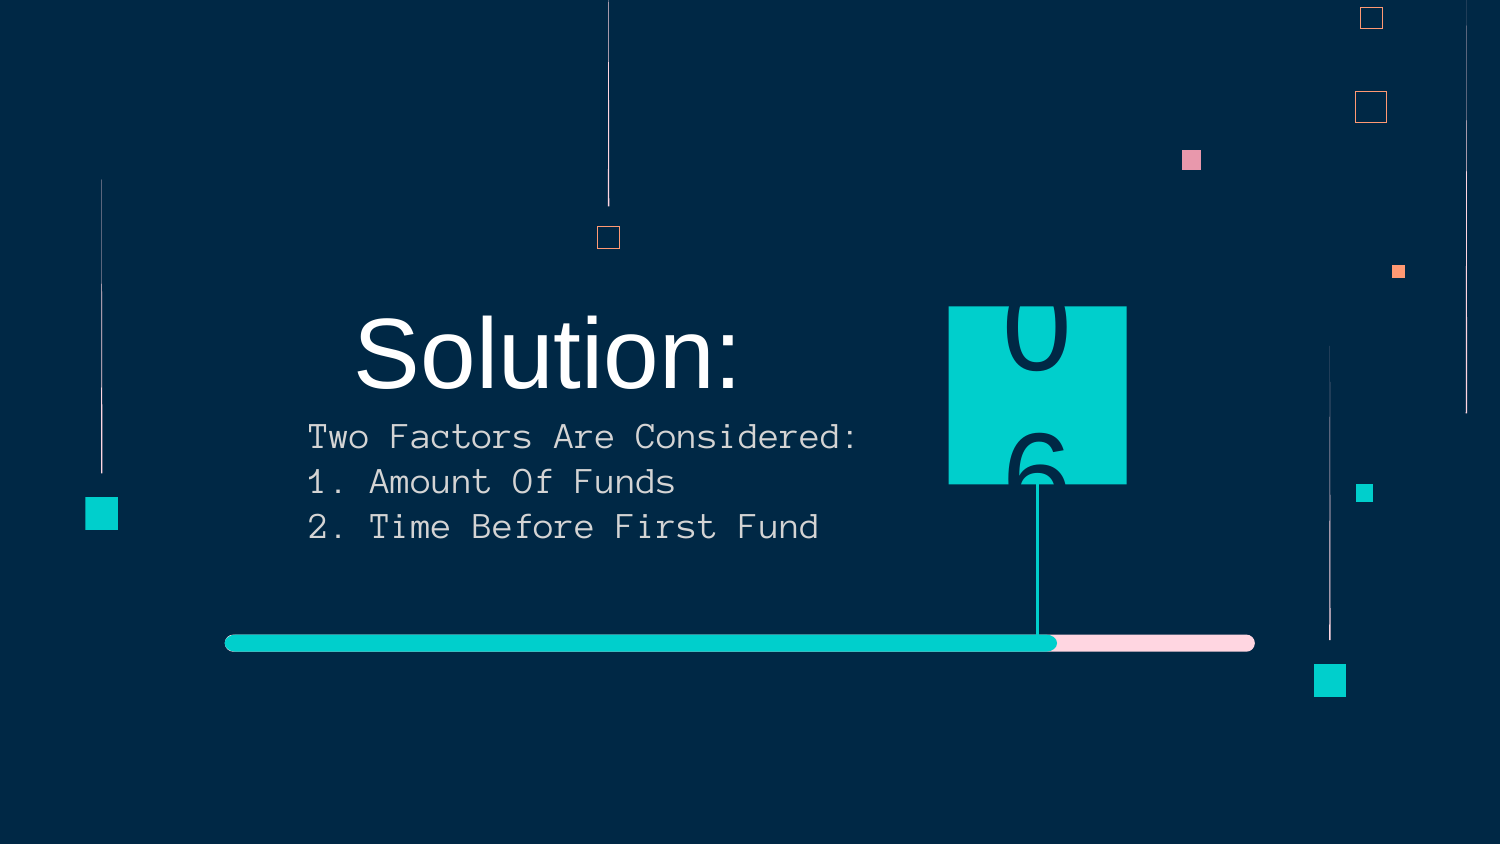

# Solution:

06
Two Factors Are Considered:
1. Amount Of Funds
2. Time Before First Fund